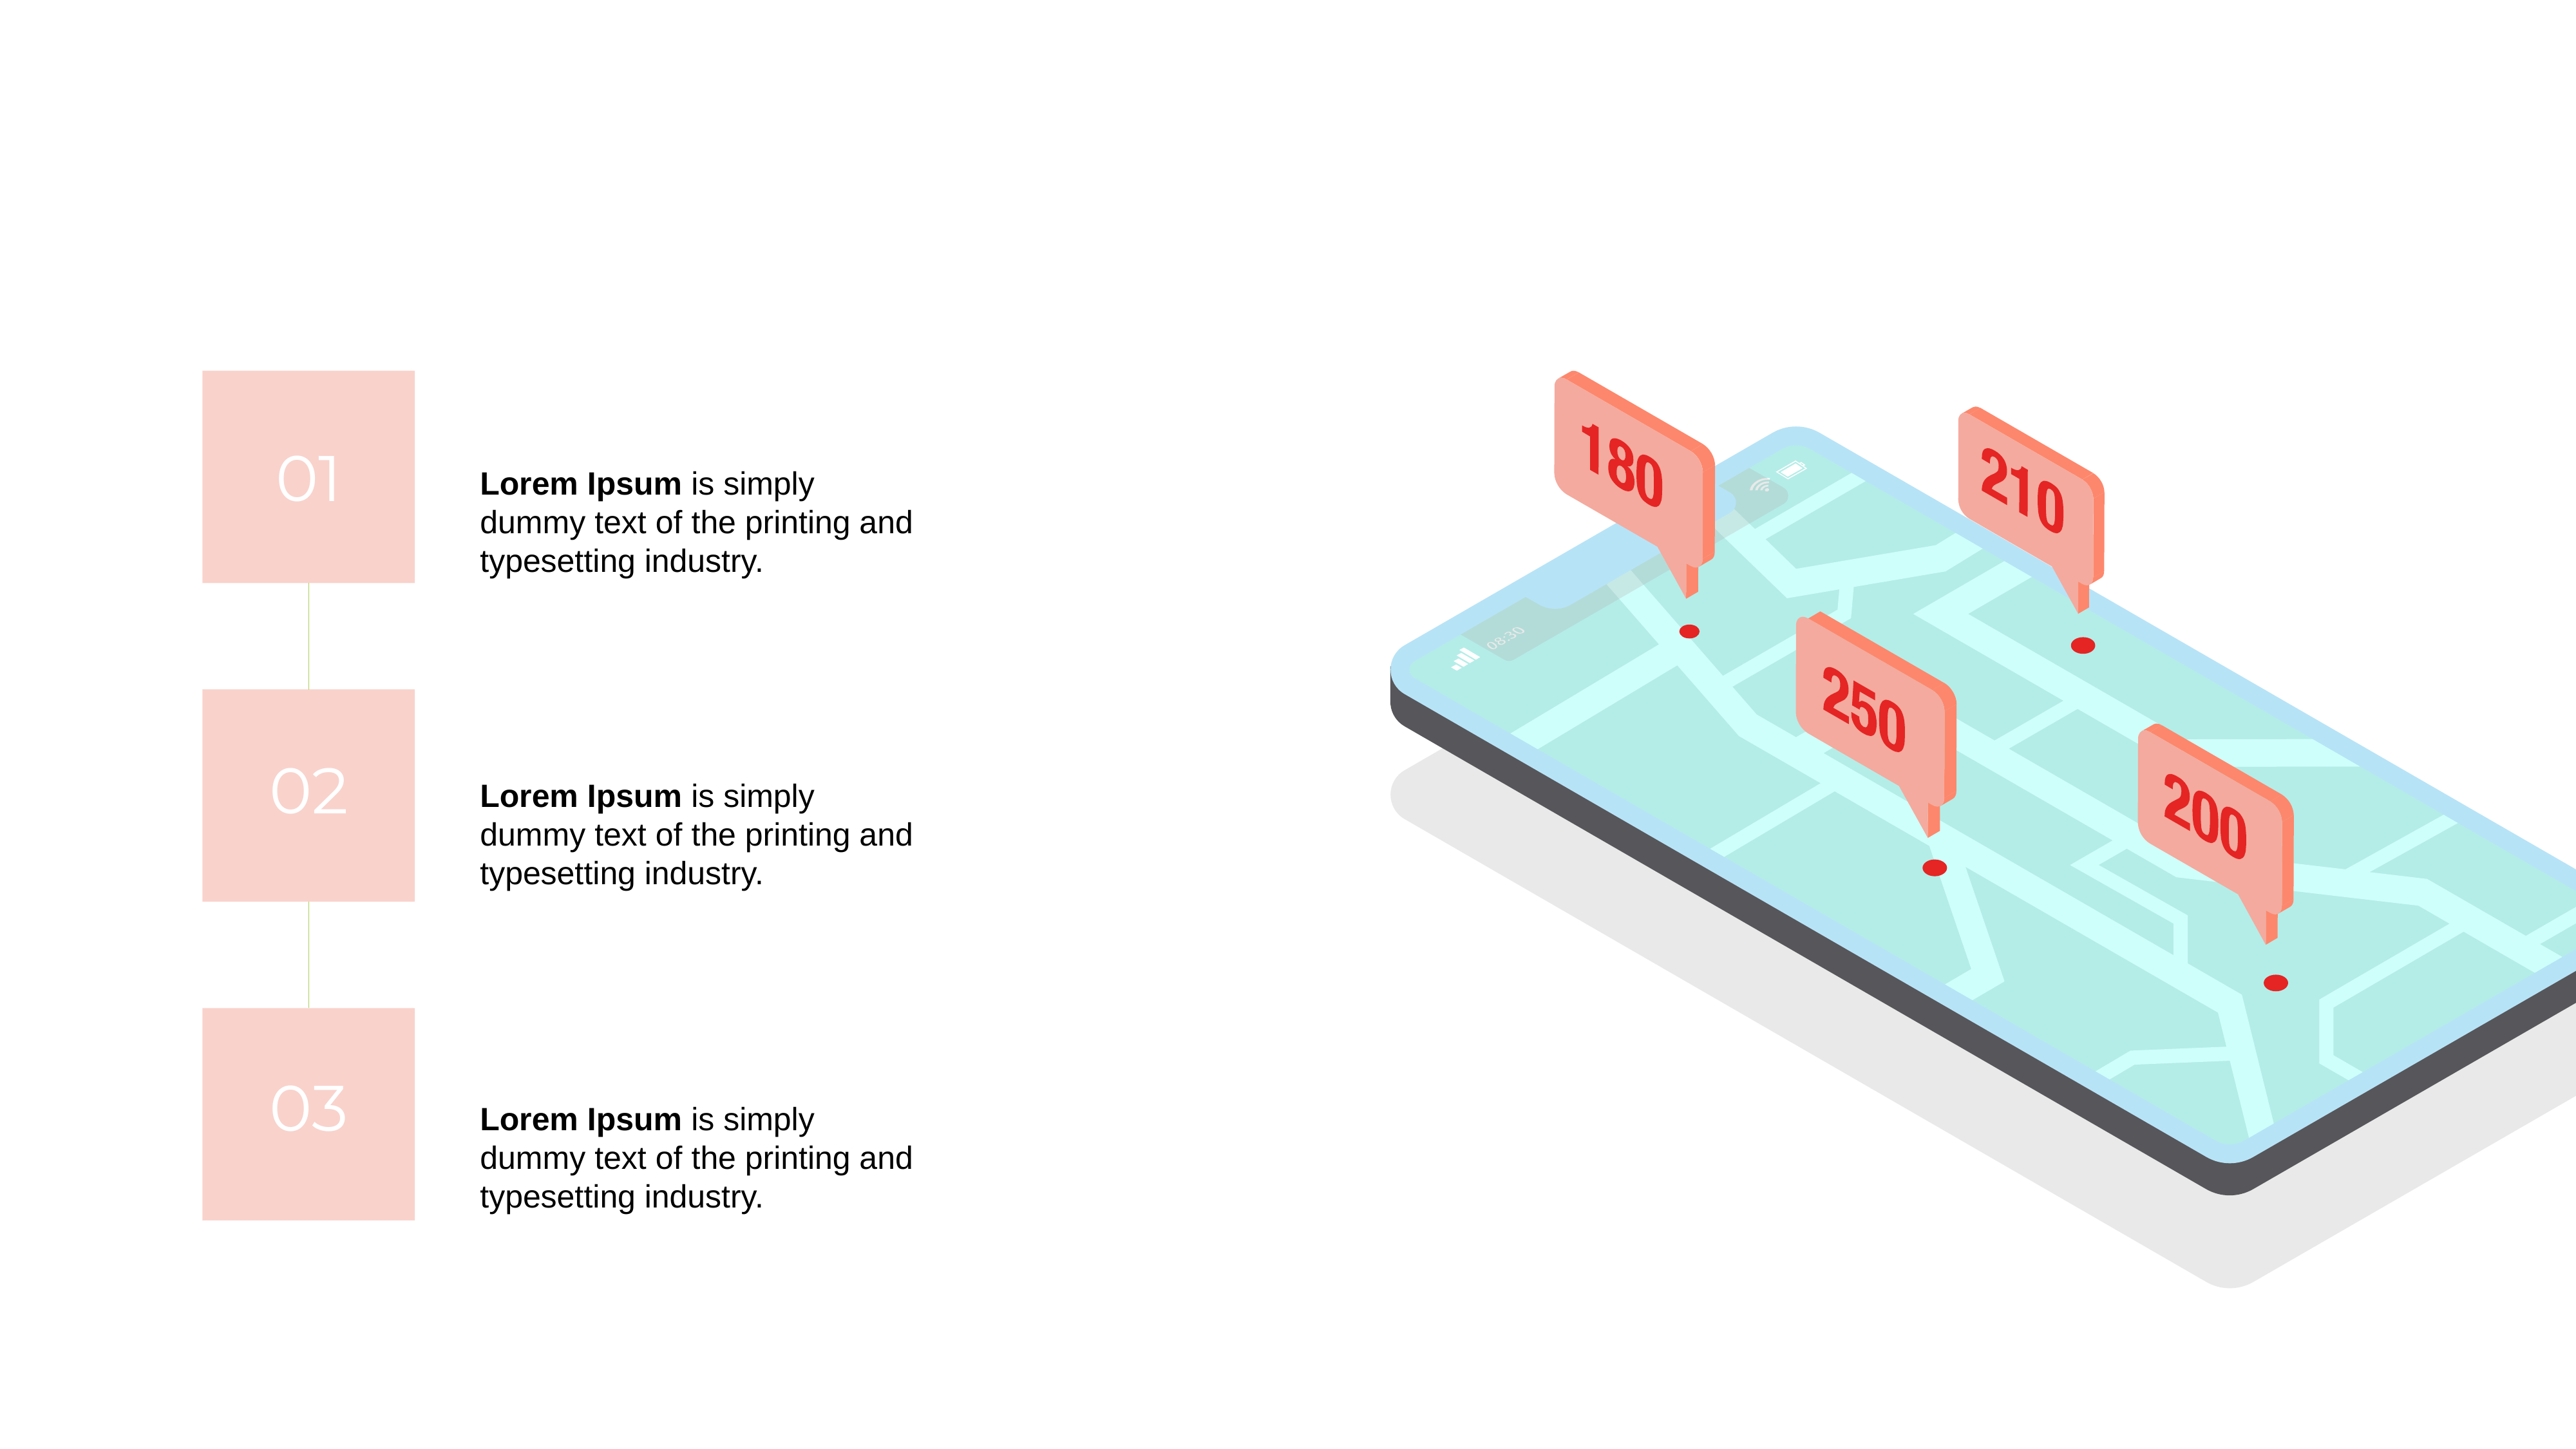

CASE STUDY

TITLE HERE

01

Lorem Ipsum is simply dummy text of the printing and typesetting industry.

TITLE HERE

02
Lorem Ipsum is simply dummy text of the printing and typesetting industry.

TITLE HERE
03
Lorem Ipsum is simply dummy text of the printing and typesetting industry.